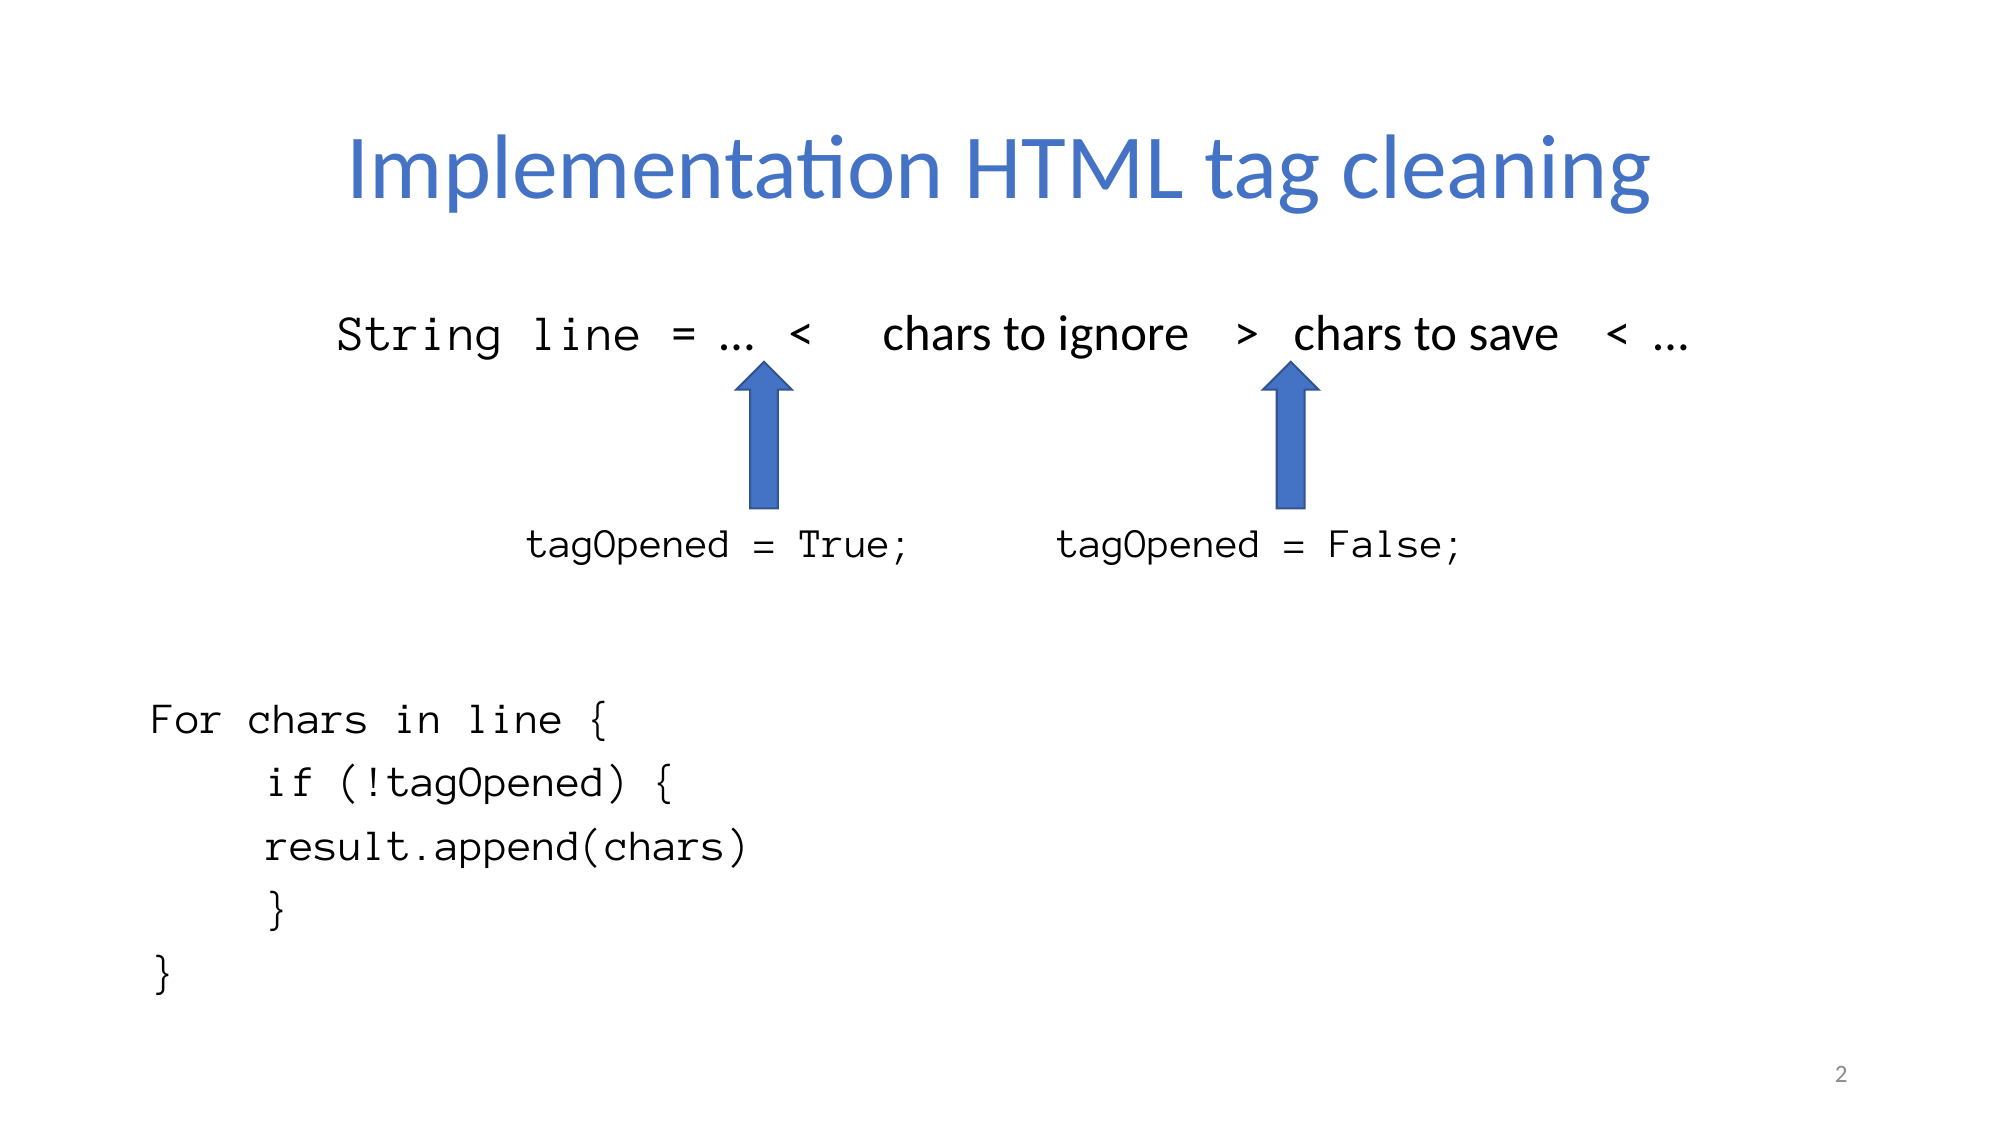

# Implementation HTML tag cleaning
 String line =  …   <      chars to ignore 	 >   chars to save    <  …

For chars in line {
	if (!tagOpened) {
		result.append(chars)
	}
}

tagOpened = True;

tagOpened = False;
2